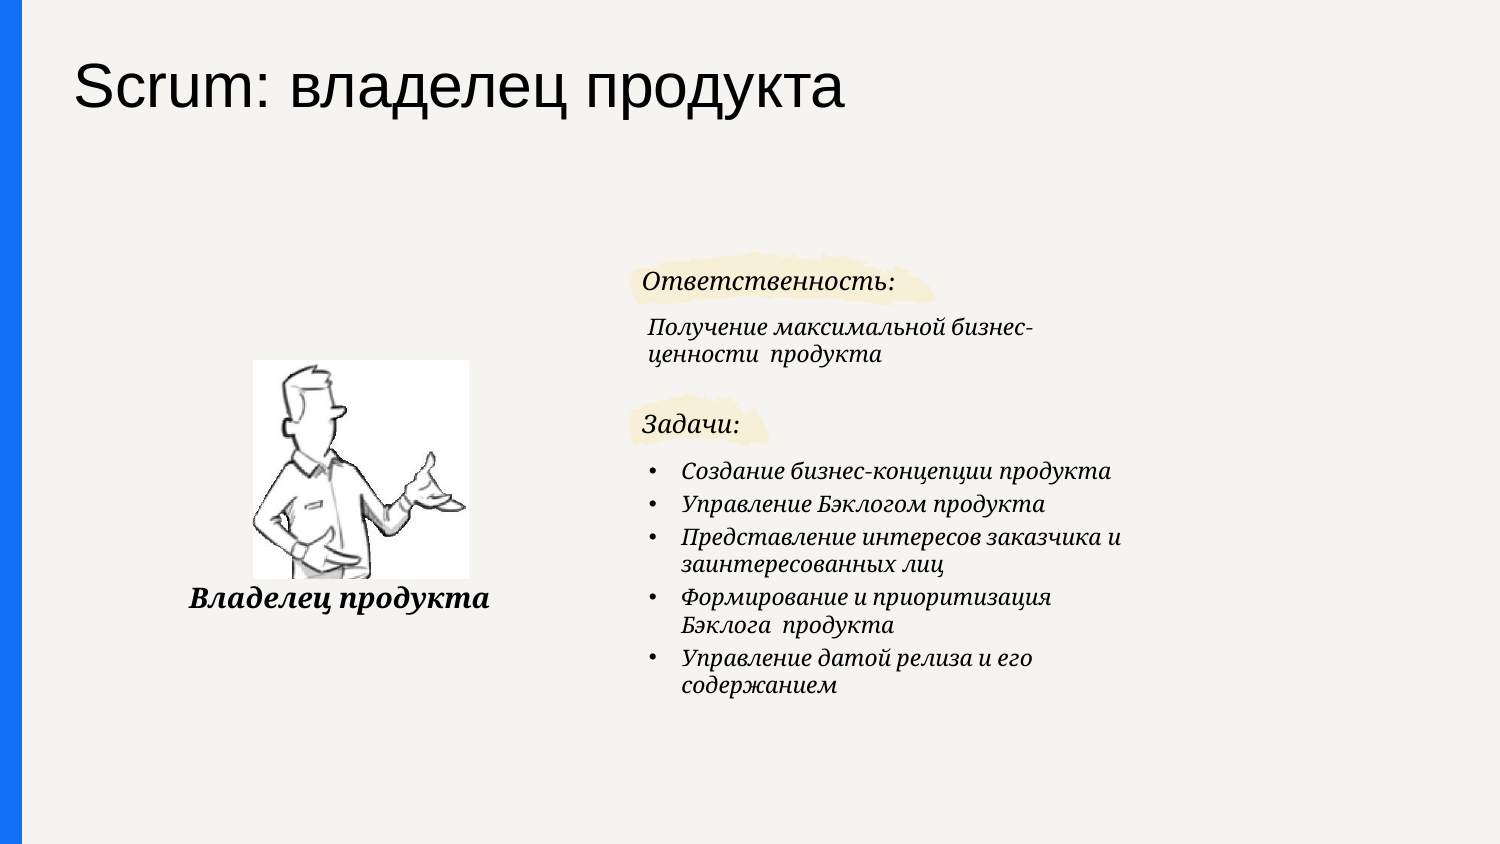

# Scrum: владелец продукта

Ответственность:
Получение максимальной бизнес-ценности  продукта

Задачи:

Создание бизнес-концепции продукта
Управление Бэклогом продукта
Представление интересов заказчика и
заинтересованных лиц
Формирование и приоритизация Бэклога  продукта
Управление датой релиза и его содержанием
Владелец продукта